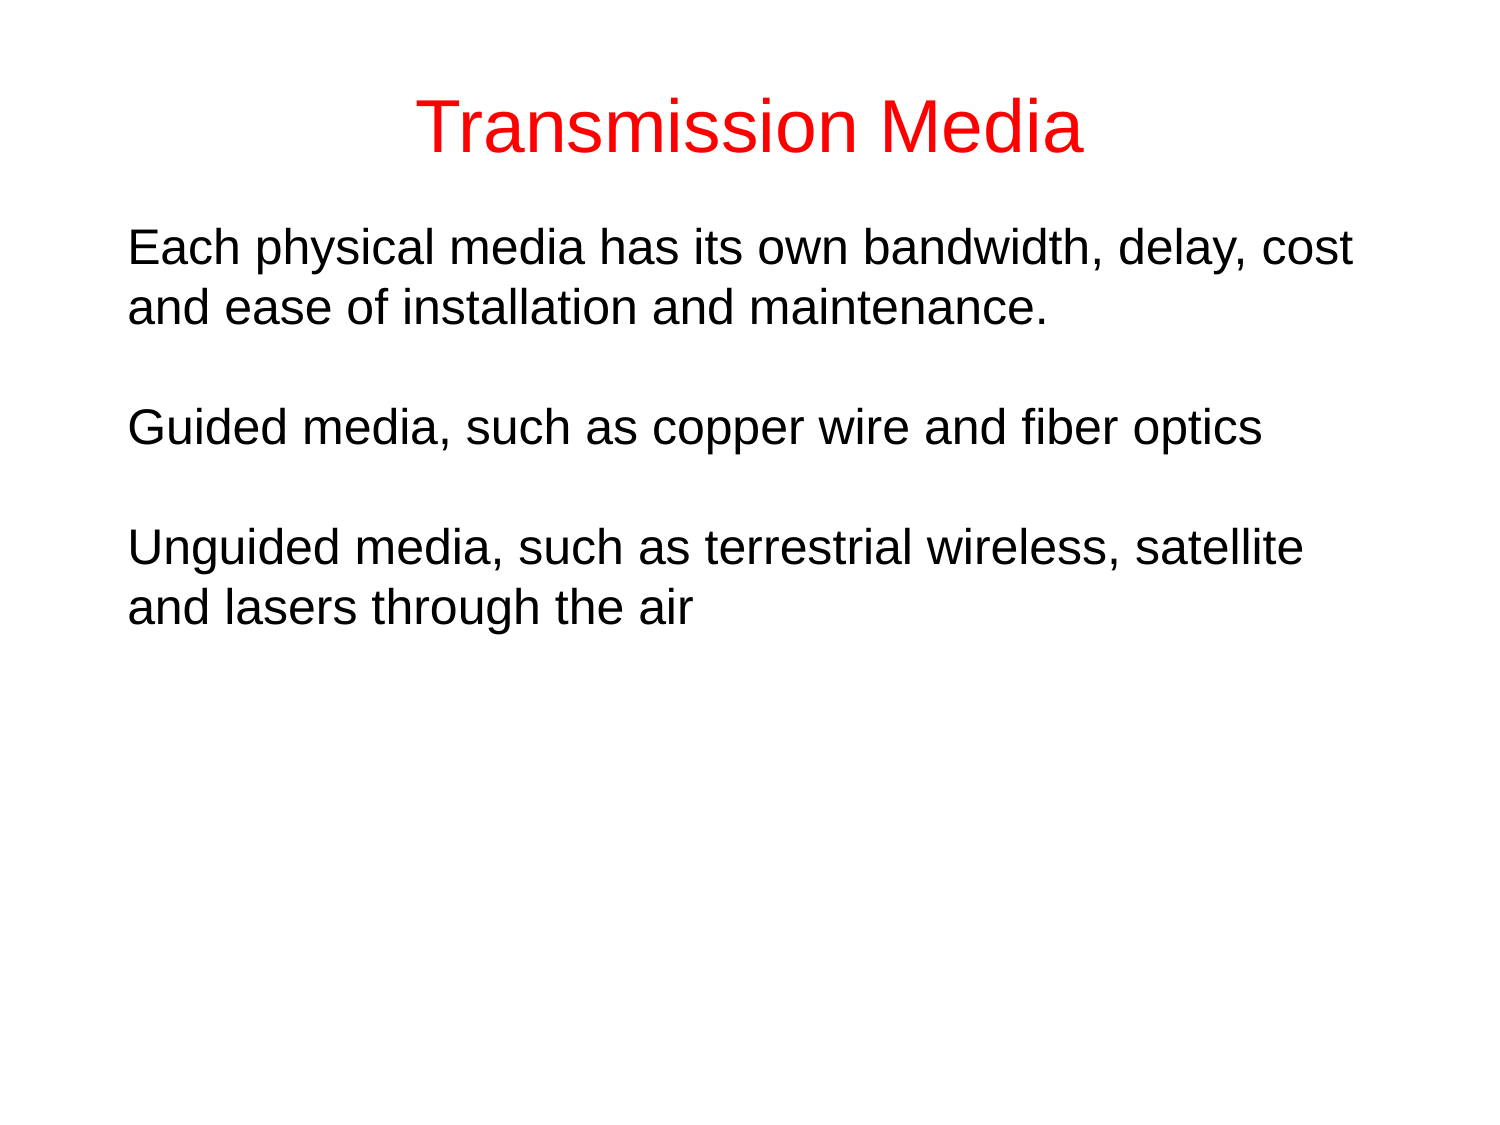

# Transmission Media
Each physical media has its own bandwidth, delay, cost and ease of installation and maintenance.

Guided media, such as copper wire and fiber optics

Unguided media, such as terrestrial wireless, satellite and lasers through the air